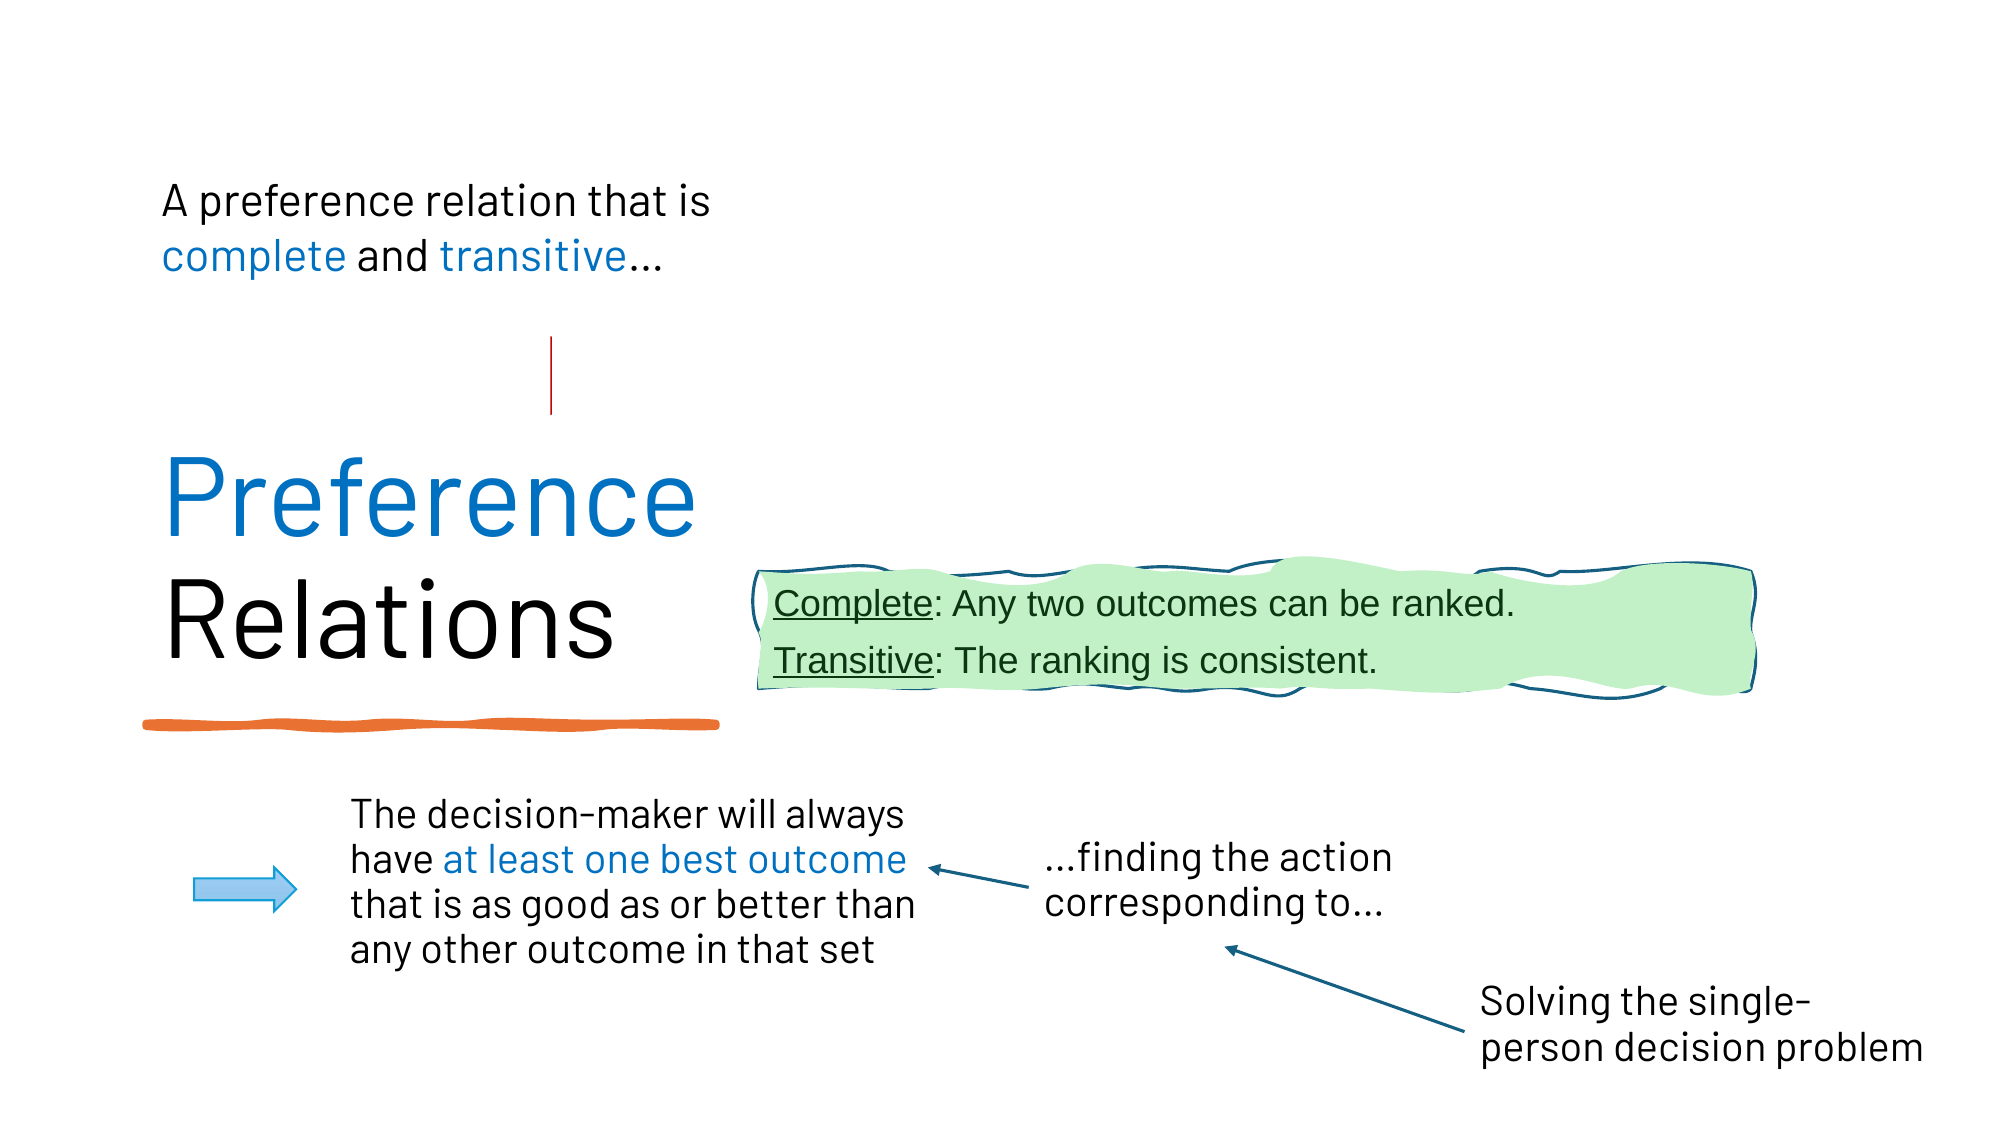

# Rational Preference Relations
A preference relation that is complete and transitive…

Complete: Any two outcomes can be ranked.
Transitive: The ranking is consistent.

The decision-maker will always have at least one best outcome that is as good as or better than any other outcome in that set

…finding the action corresponding to…
Solving the single-person decision problem